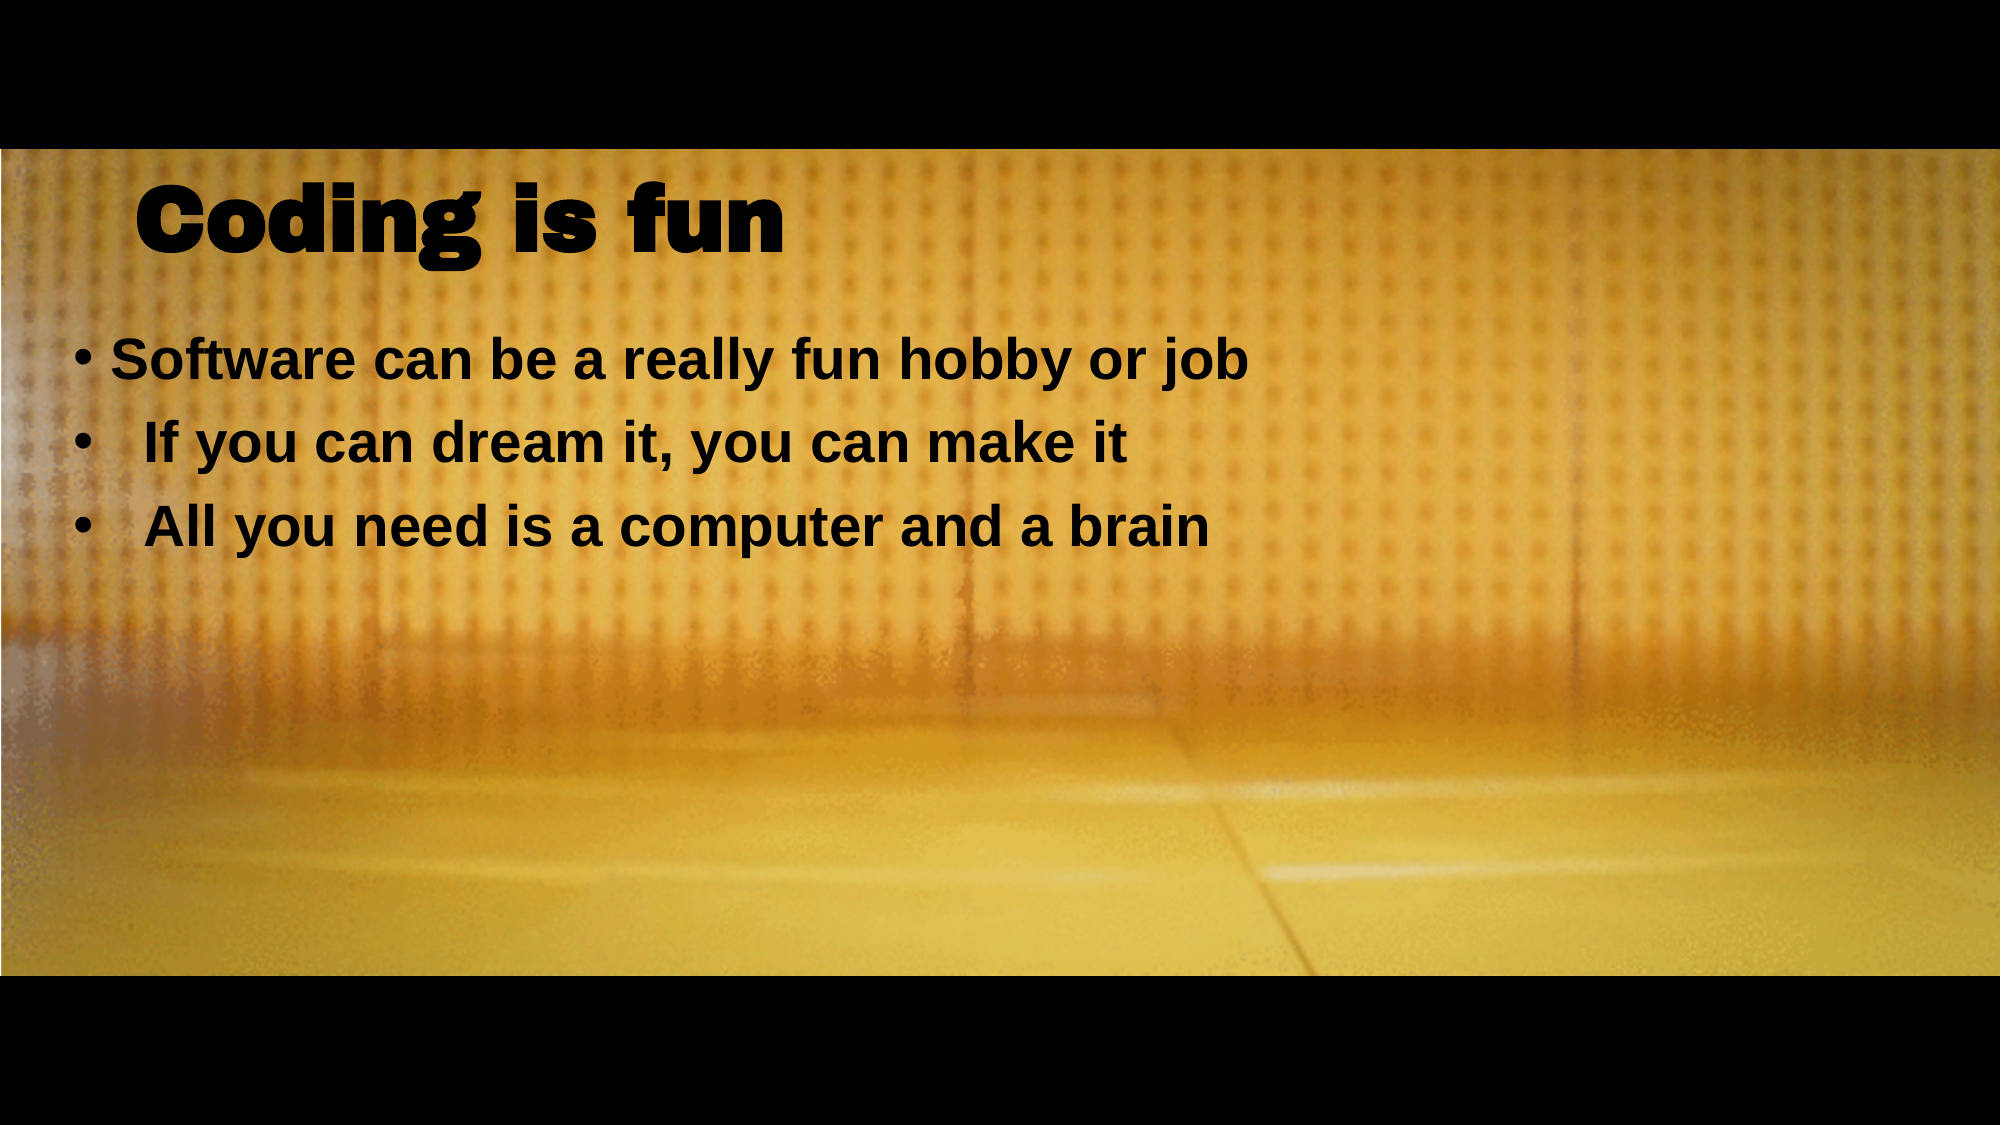

# Coding is fun
Software can be a really fun hobby or job
  If you can dream it, you can make it
  All you need is a computer and a brain